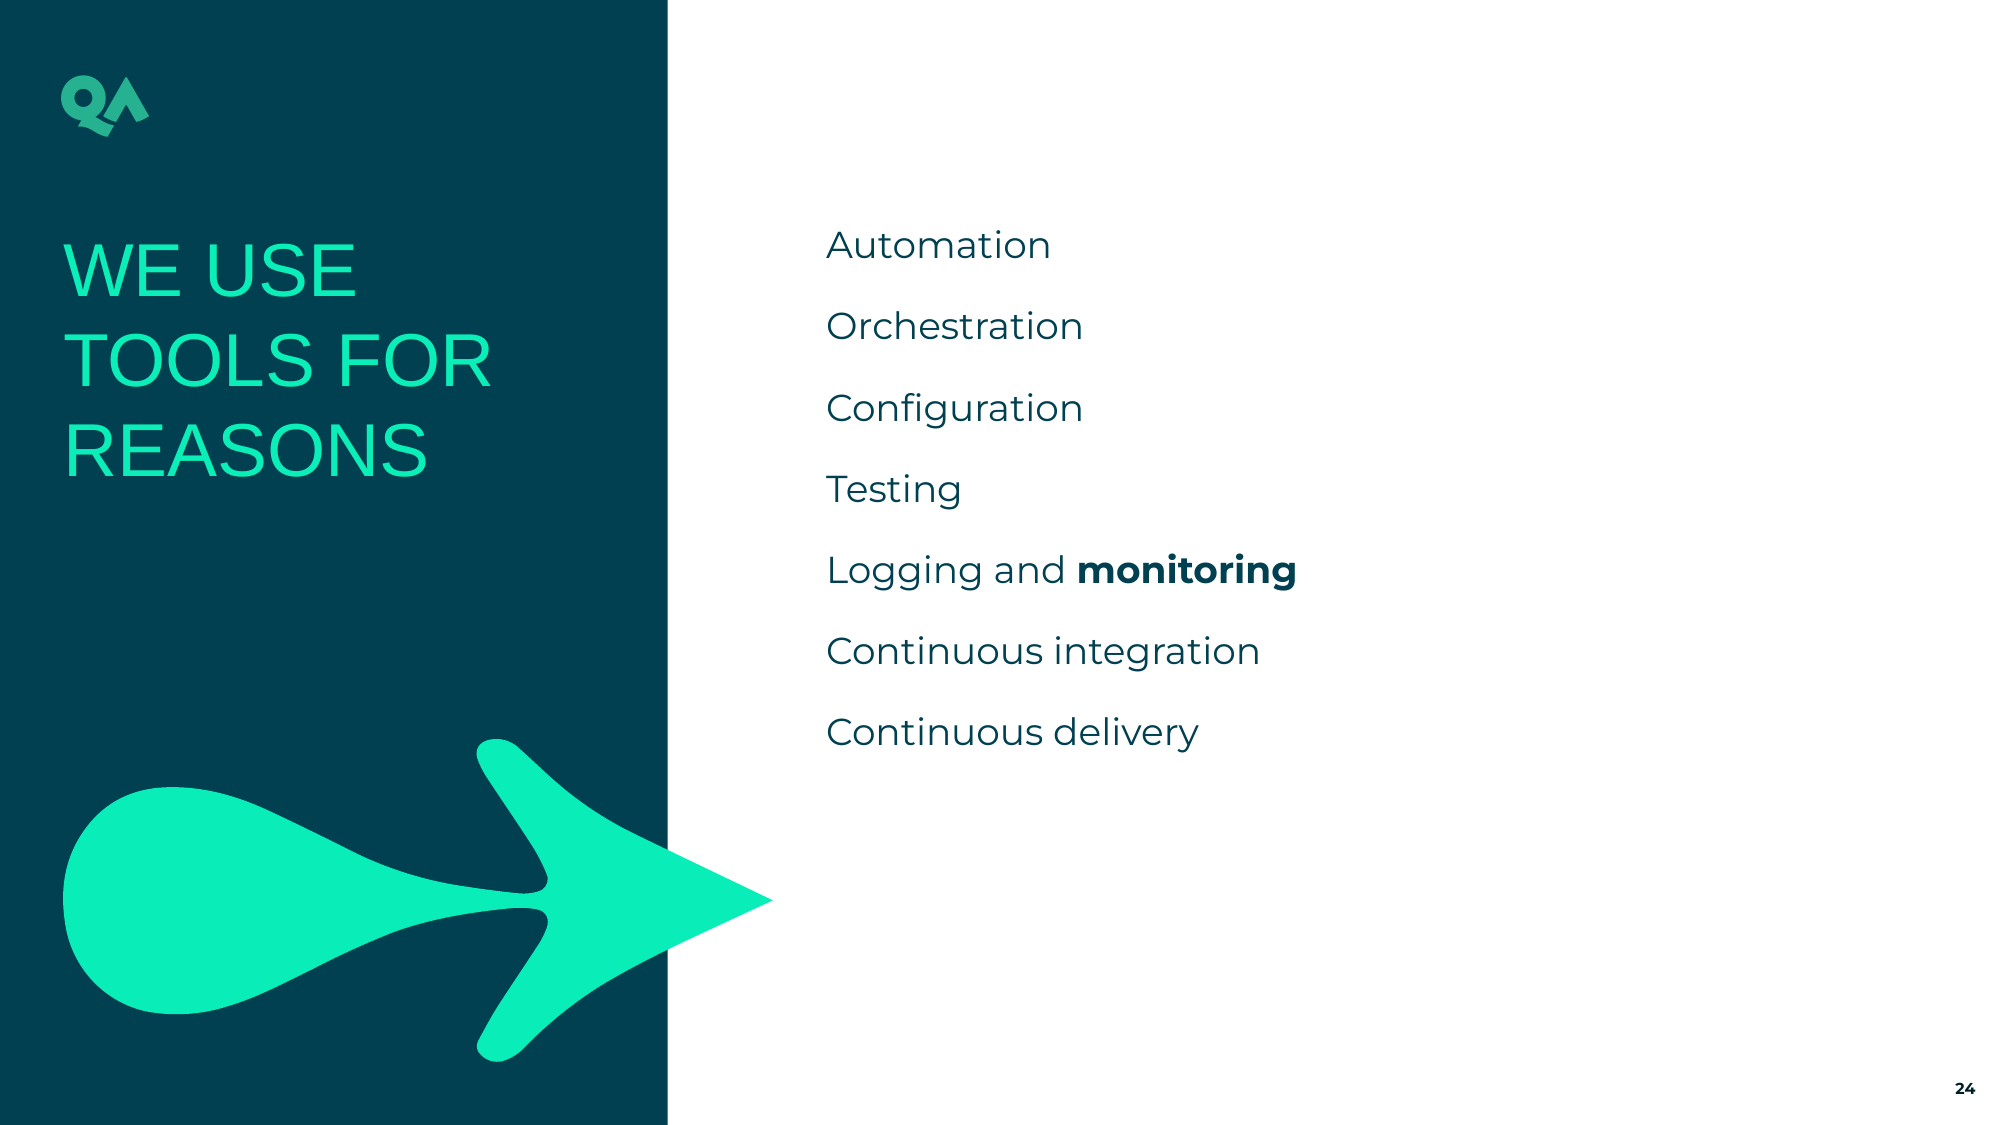

We Use Tools for Reasons
Automation
Orchestration
Configuration
Testing
Logging and monitoring
Continuous integration
Continuous delivery

24